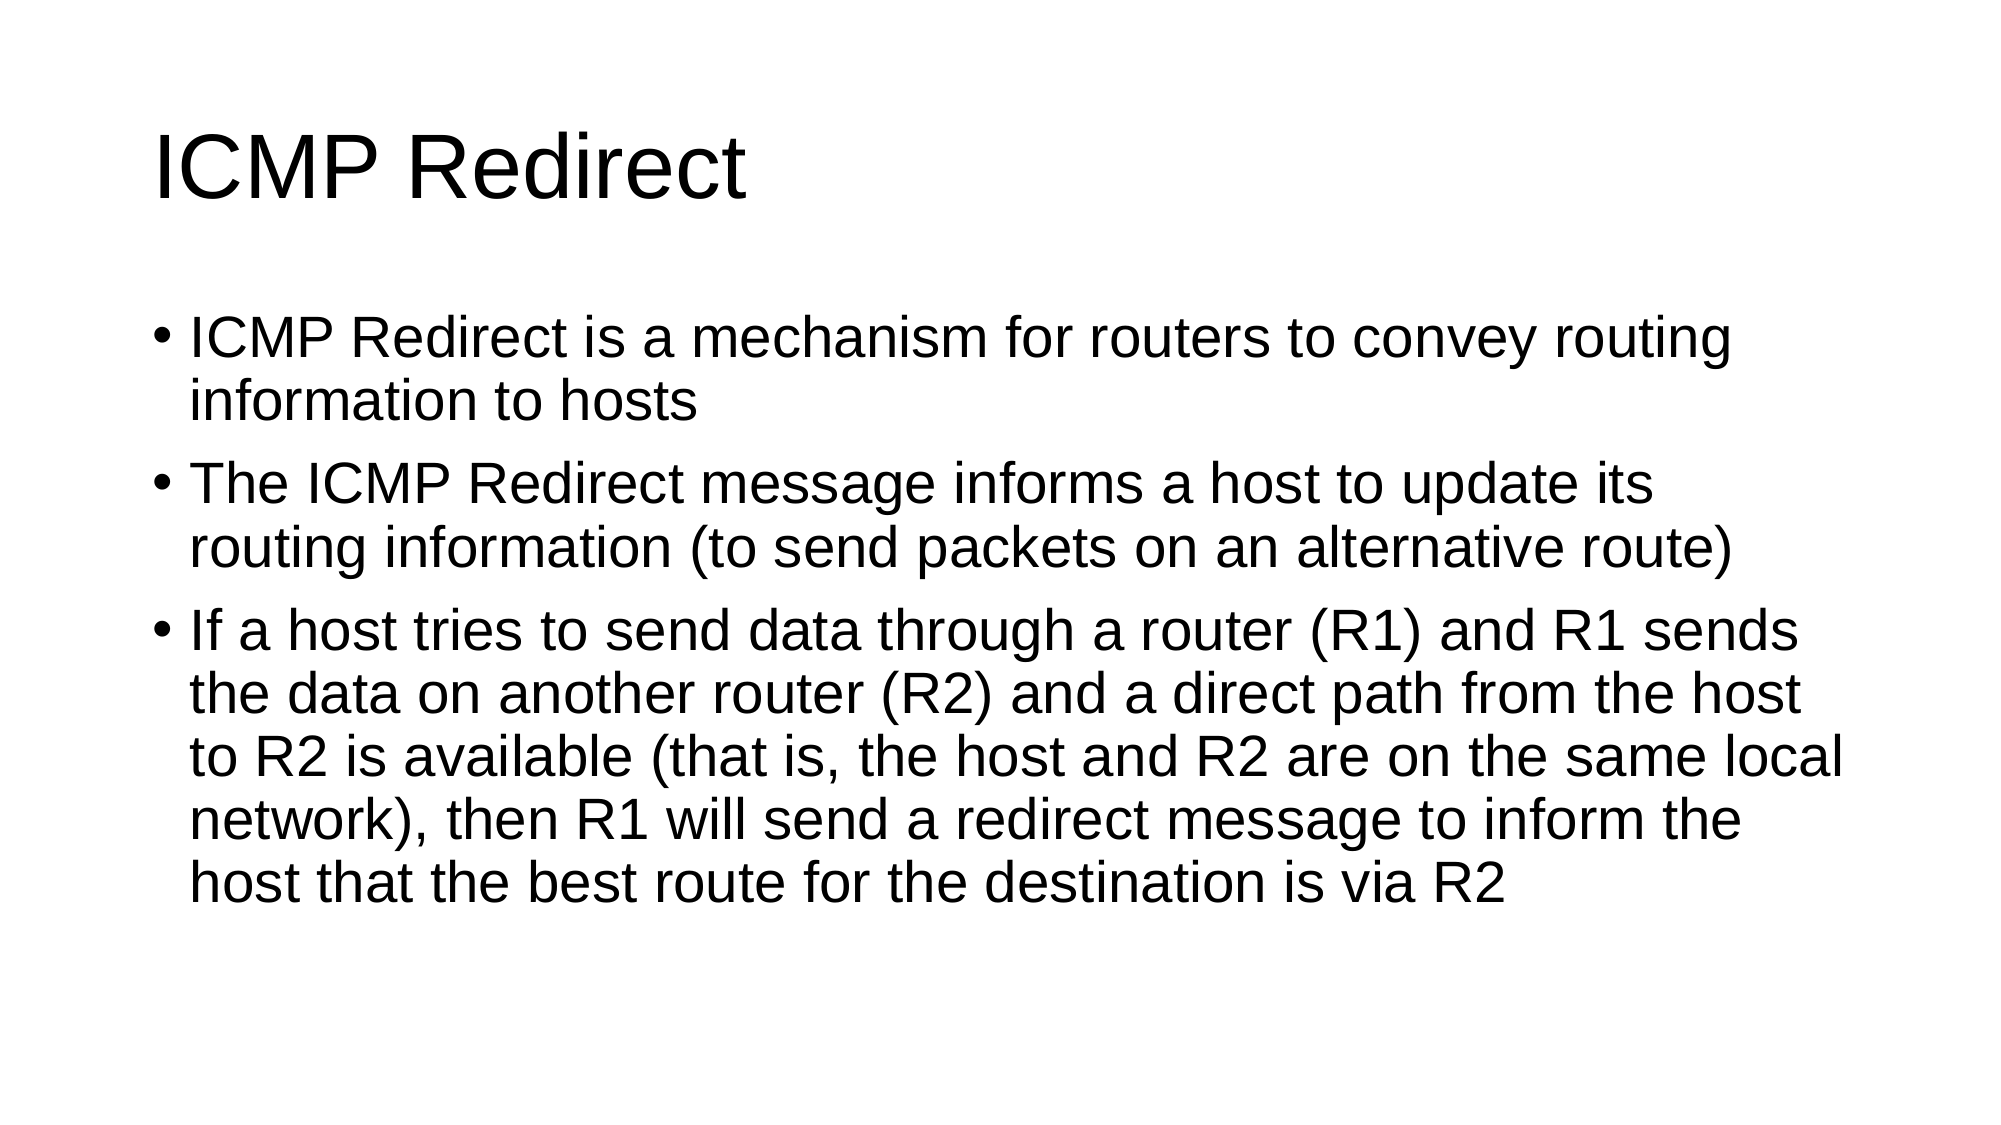

# ICMP Redirect
ICMP Redirect is a mechanism for routers to convey routing information to hosts
The ICMP Redirect message informs a host to update its routing information (to send packets on an alternative route)
If a host tries to send data through a router (R1) and R1 sends the data on another router (R2) and a direct path from the host to R2 is available (that is, the host and R2 are on the same local network), then R1 will send a redirect message to inform the host that the best route for the destination is via R2